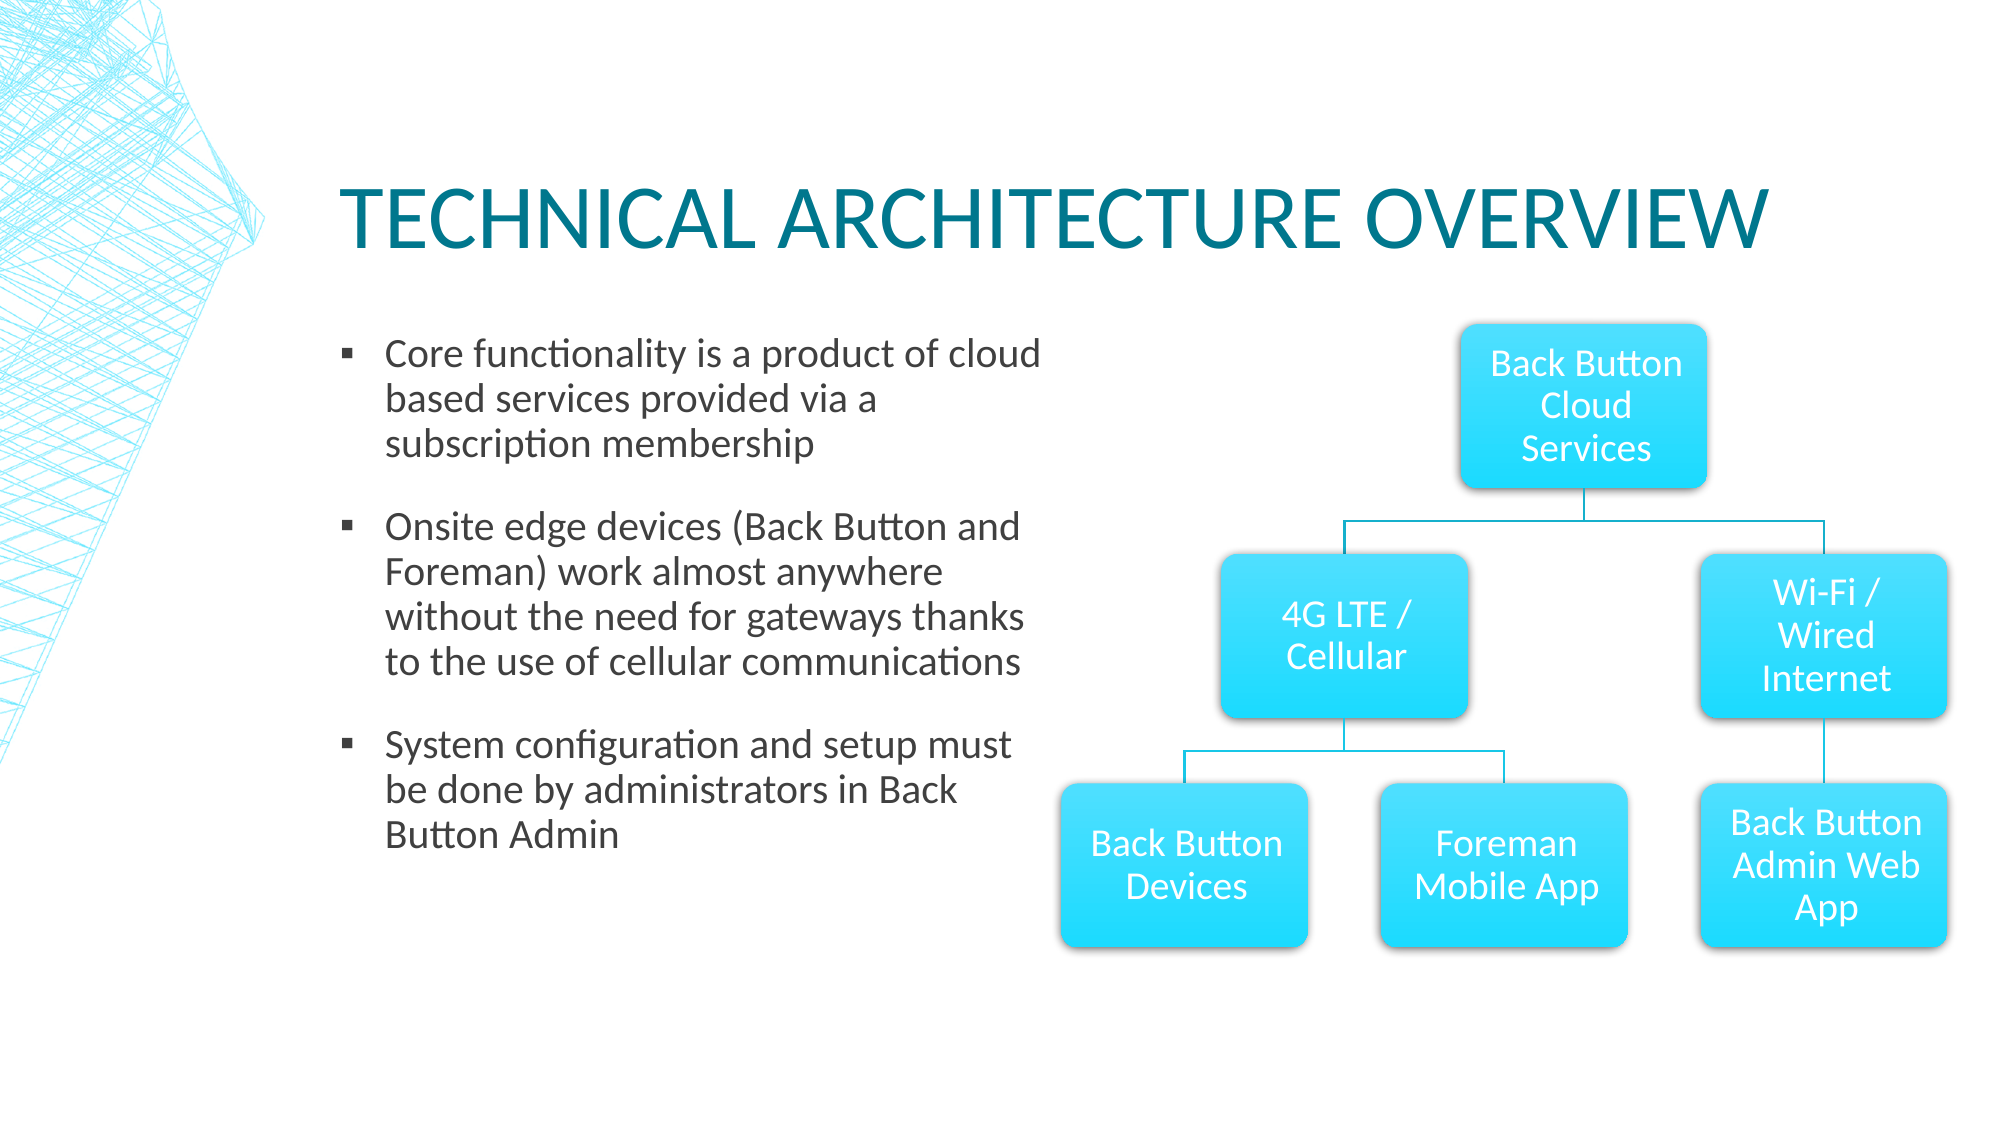

# TECHNICAL ARCHITECTURE Overview
Core functionality is a product of cloud based services provided via a subscription membership
Onsite edge devices (Back Button and Foreman) work almost anywhere without the need for gateways thanks to the use of cellular communications
System configuration and setup must be done by administrators in Back Button Admin
Back Button Cloud Services
4G LTE / Cellular
Back Button Devices
Foreman Mobile App
Wi-Fi / Wired Internet
Back Button Admin Web App